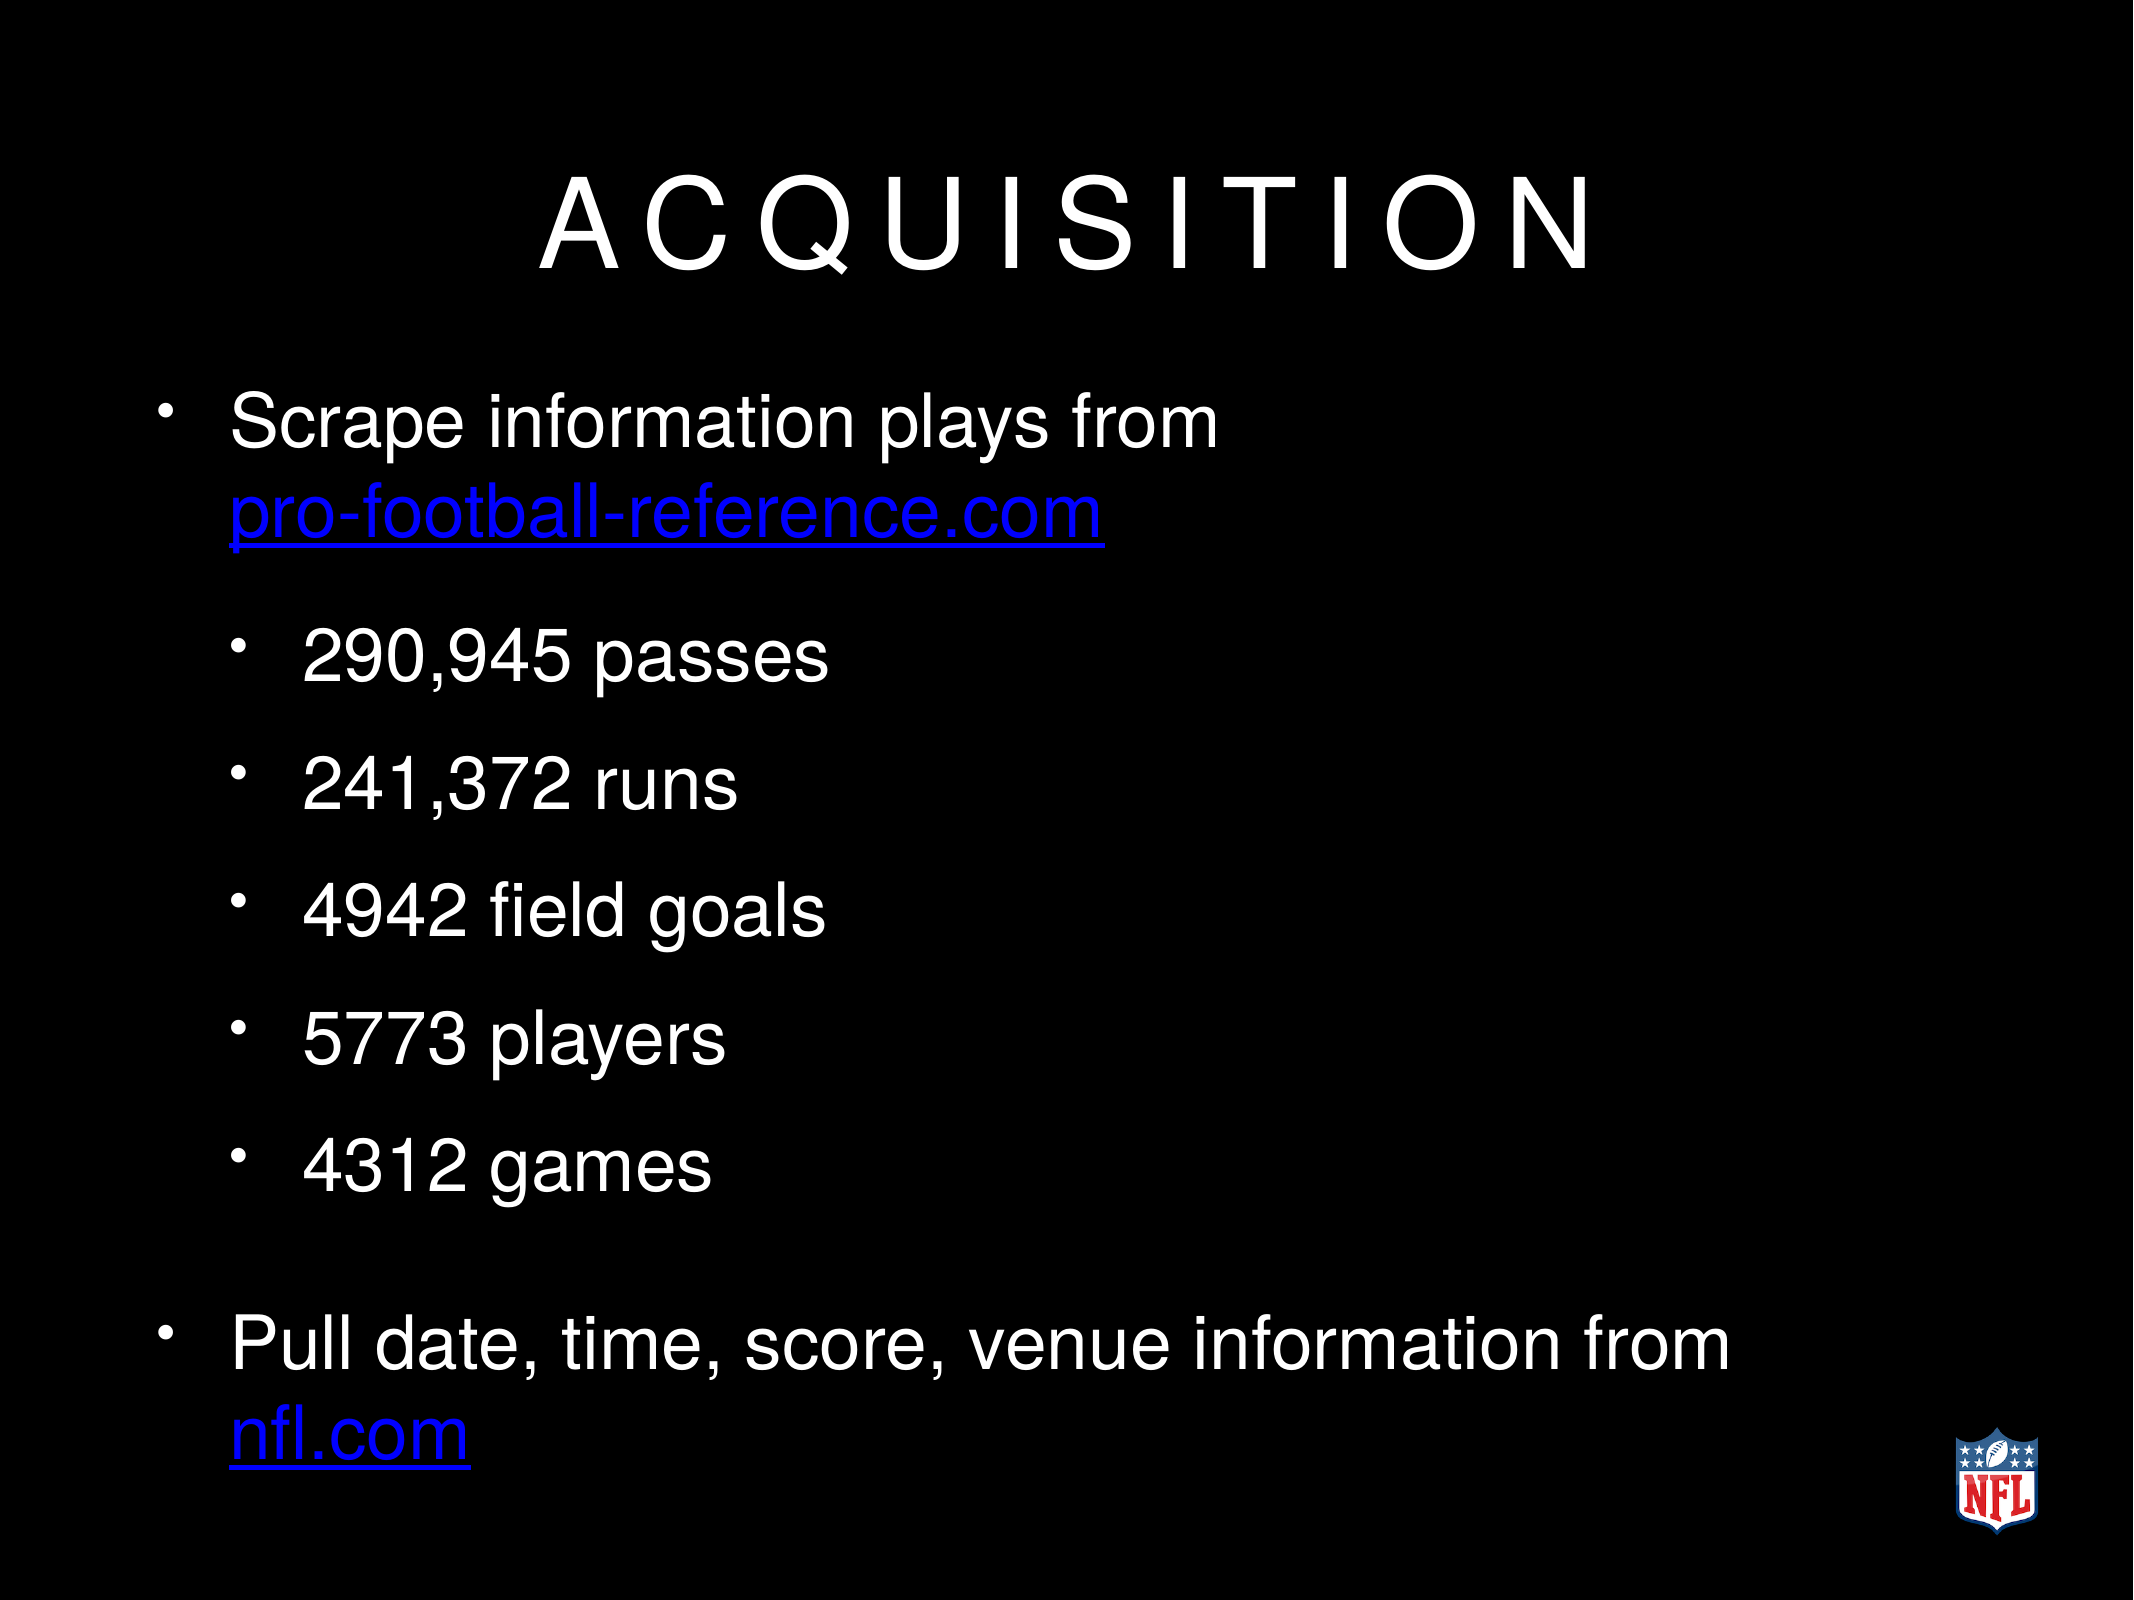

# Acquisition
Scrape information plays from pro-football-reference.com
290,945 passes
241,372 runs
4942 field goals
5773 players
4312 games
Pull date, time, score, venue information from nfl.com